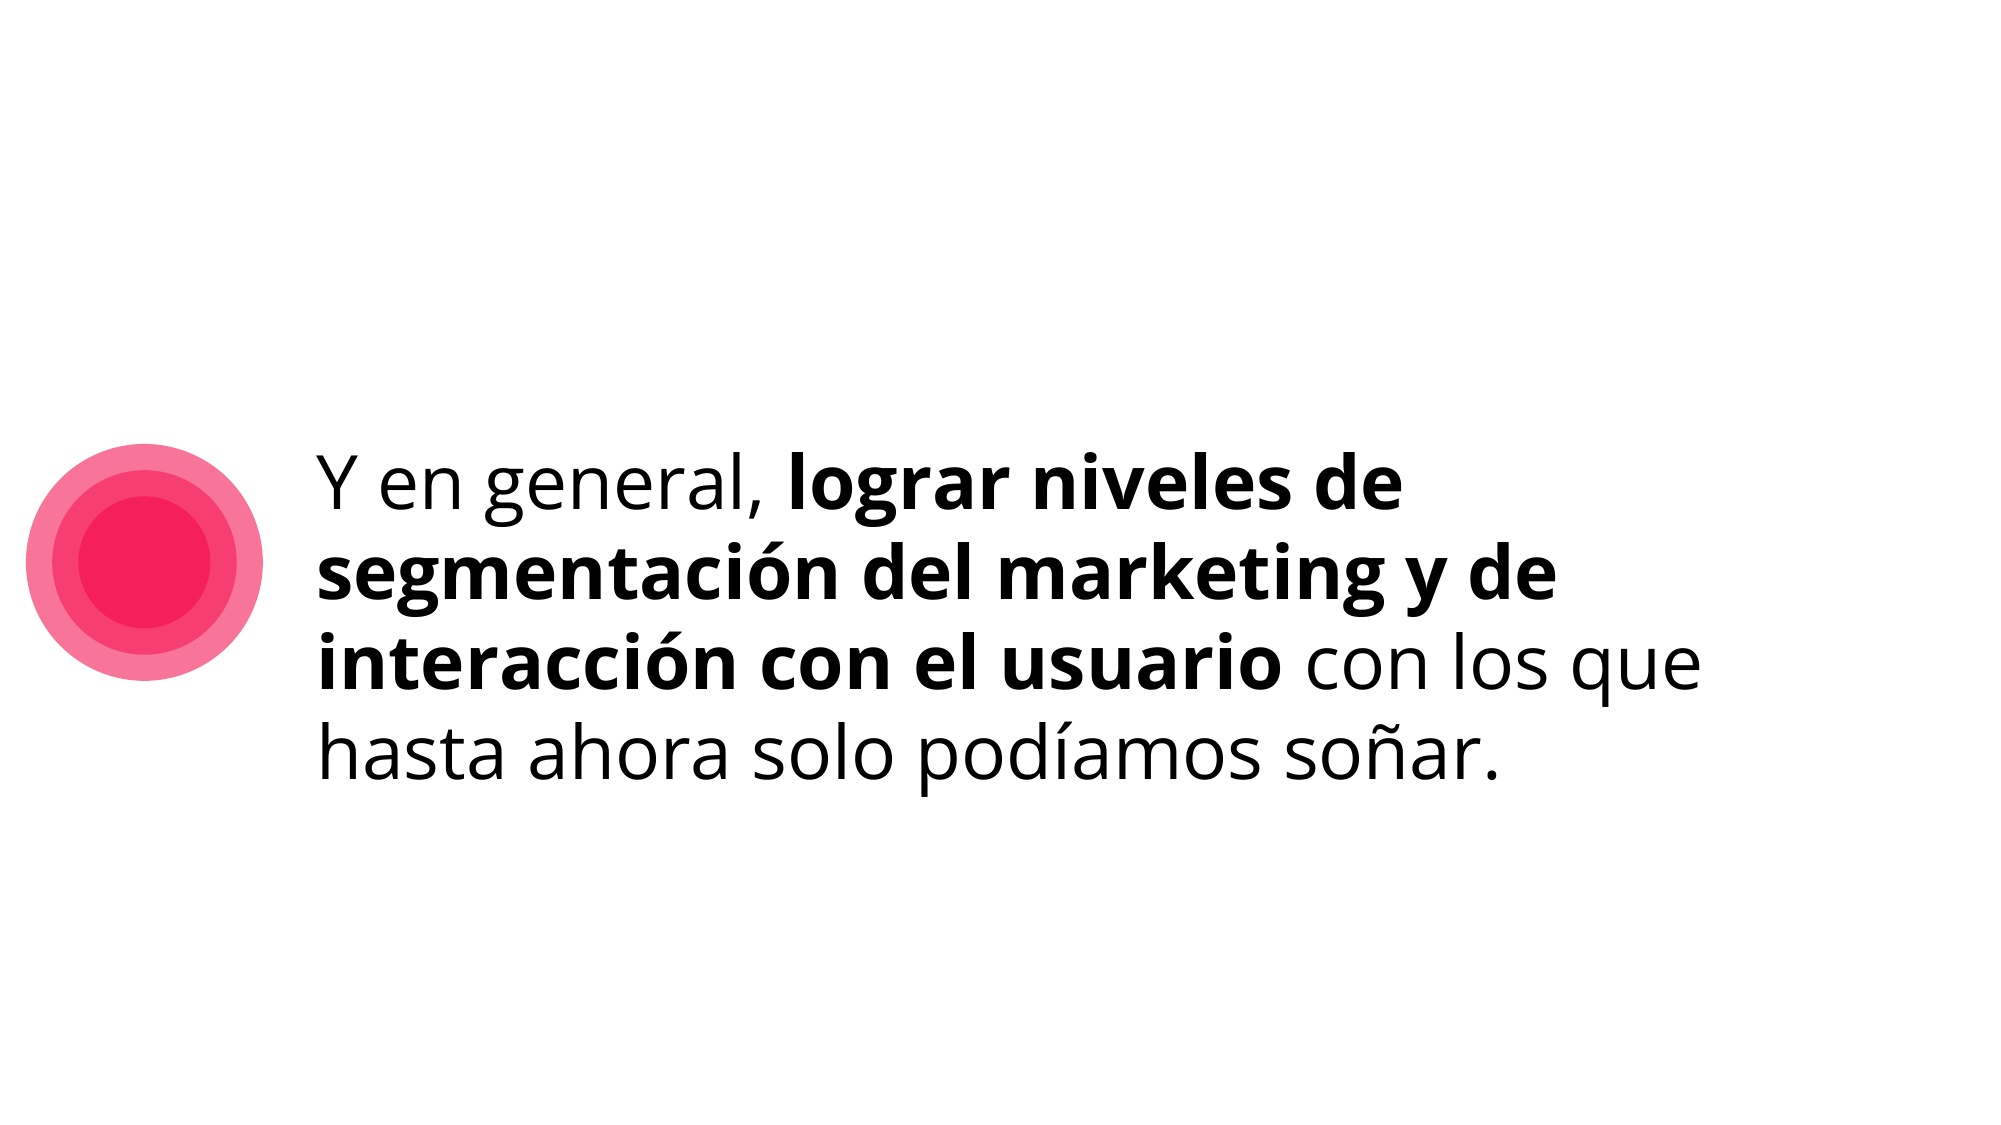

Y en general, lograr niveles de segmentación del marketing y de interacción con el usuario con los que
hasta ahora solo podíamos soñar.